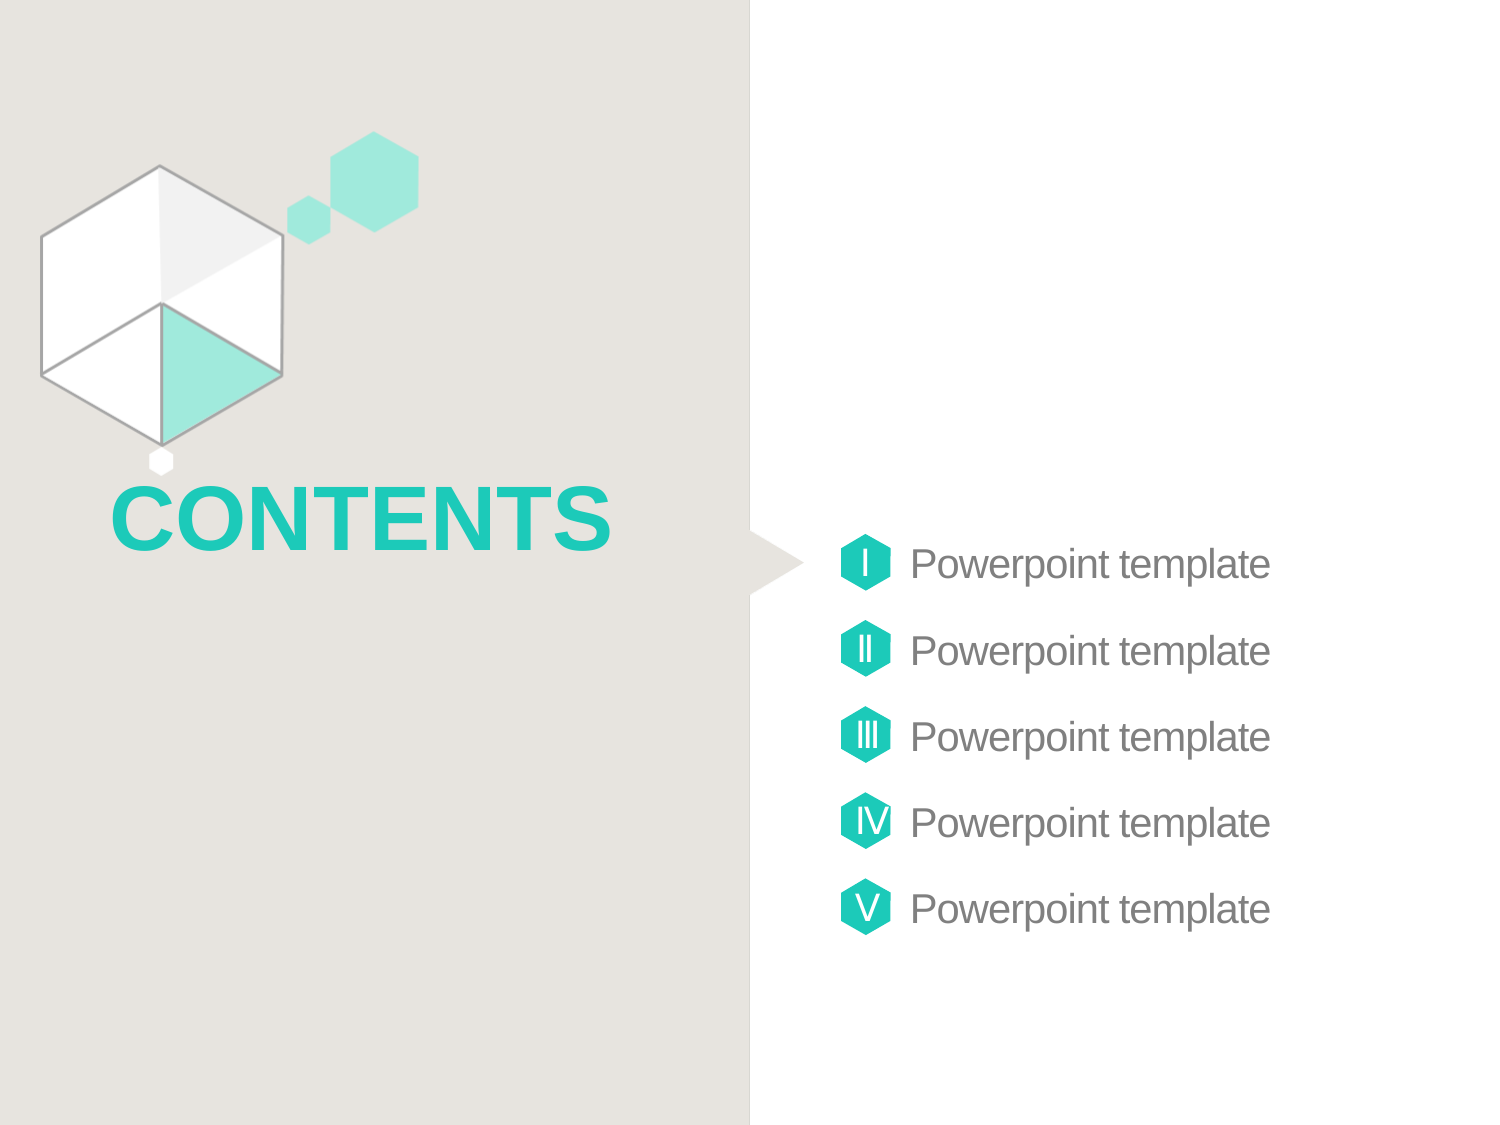

CONTENTS
Powerpoint template
Ⅰ
Powerpoint template
Ⅱ
Powerpoint template
Ⅲ
Powerpoint template
Ⅳ
Powerpoint template
Ⅴ